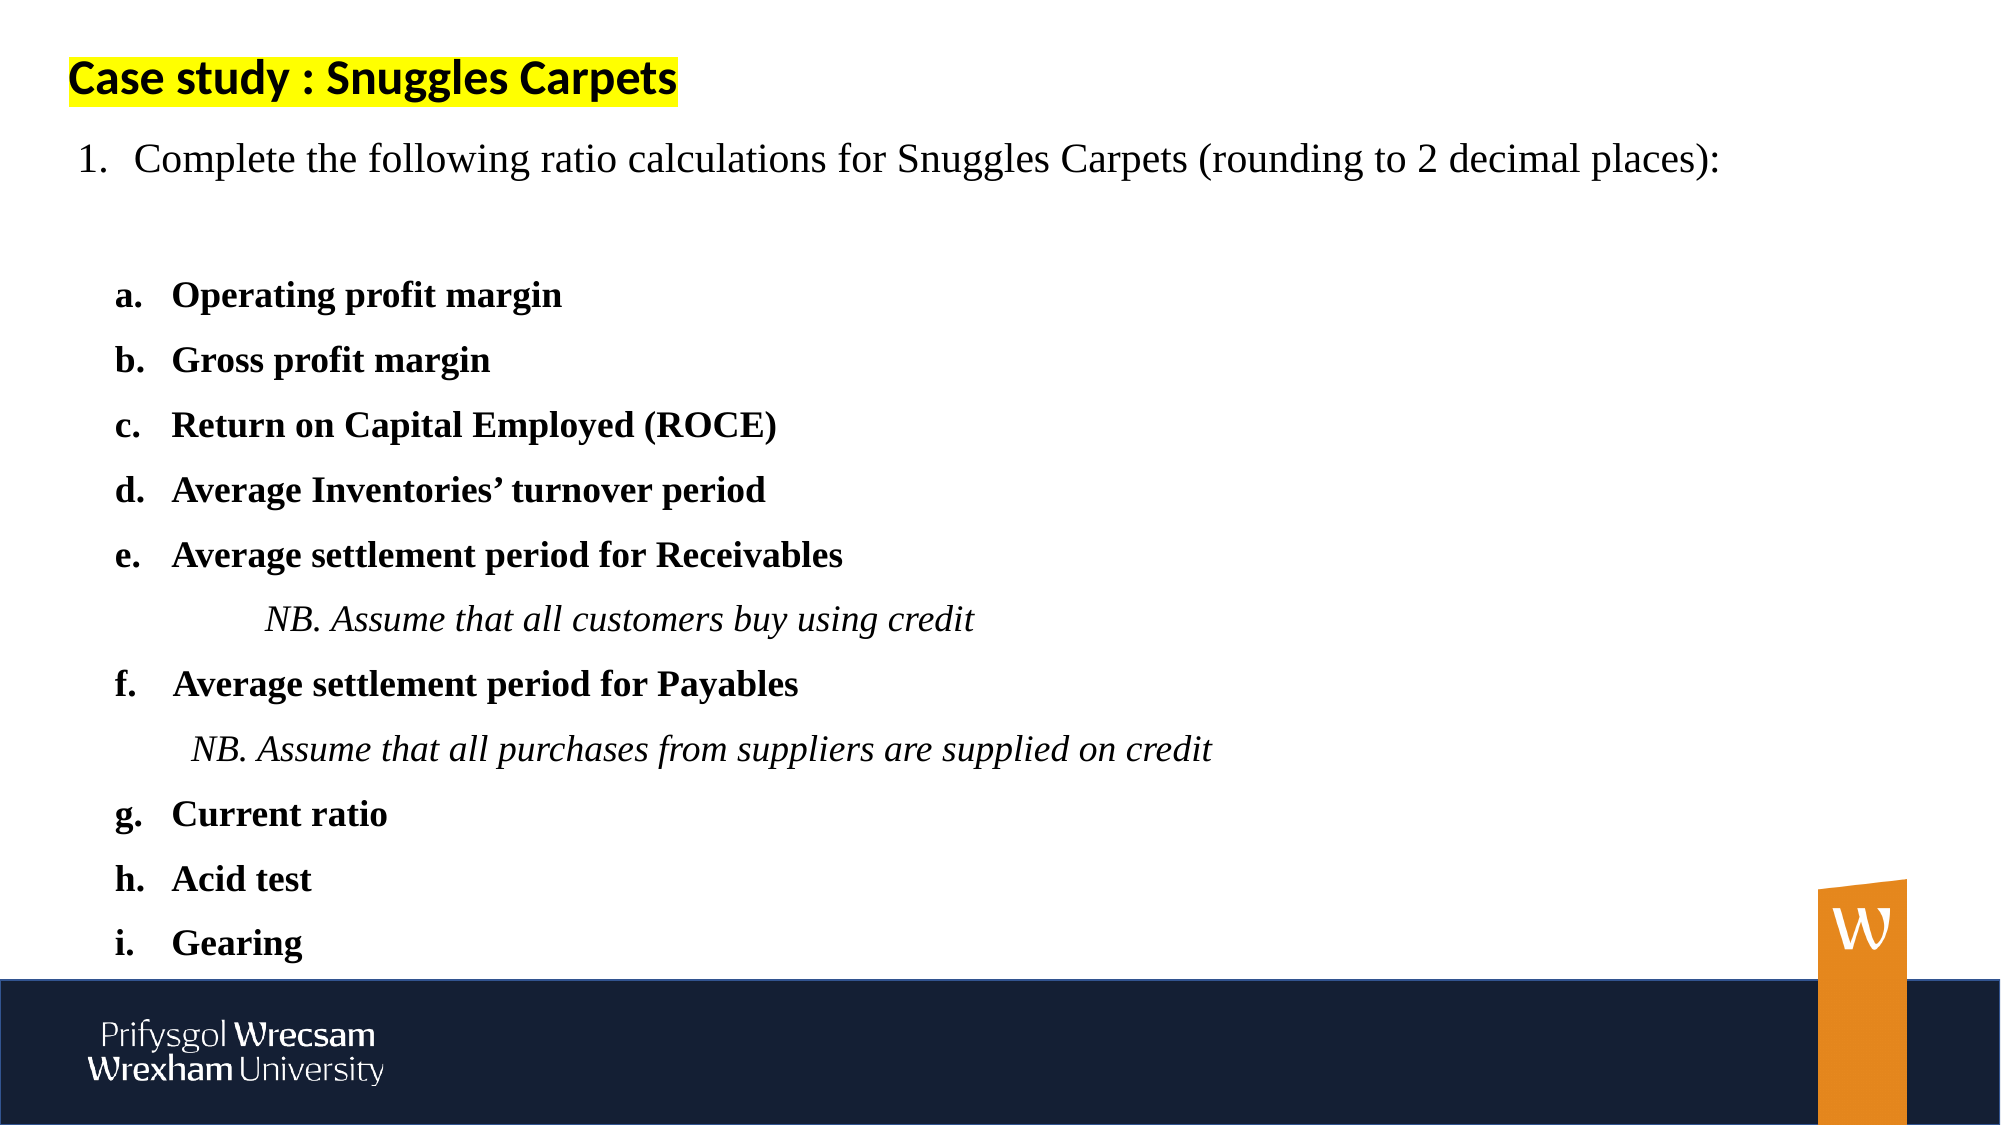

Case study : Snuggles Carpets

Complete the following ratio calculations for Snuggles Carpets (rounding to 2 decimal places):

Operating profit margin
Gross profit margin
Return on Capital Employed (ROCE)
Average Inventories’ turnover period
Average settlement period for Receivables
	NB. Assume that all customers buy using credit
f.    Average settlement period for Payables
        NB. Assume that all purchases from suppliers are supplied on credit
Current ratio
Acid test
Gearing